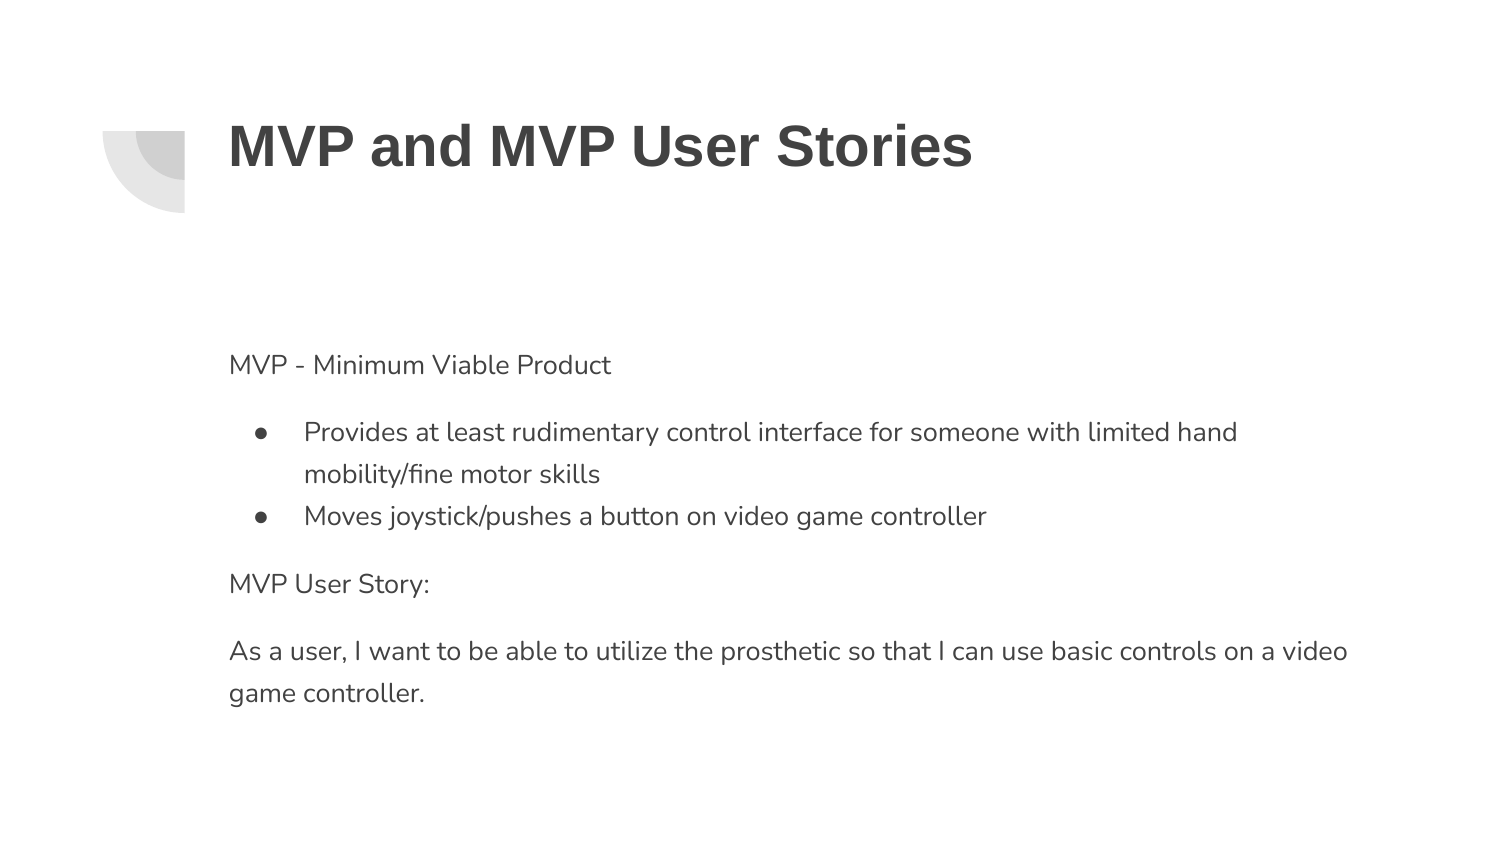

# MVP and MVP User Stories
MVP - Minimum Viable Product
Provides at least rudimentary control interface for someone with limited hand mobility/fine motor skills
Moves joystick/pushes a button on video game controller
MVP User Story:
As a user, I want to be able to utilize the prosthetic so that I can use basic controls on a video game controller.